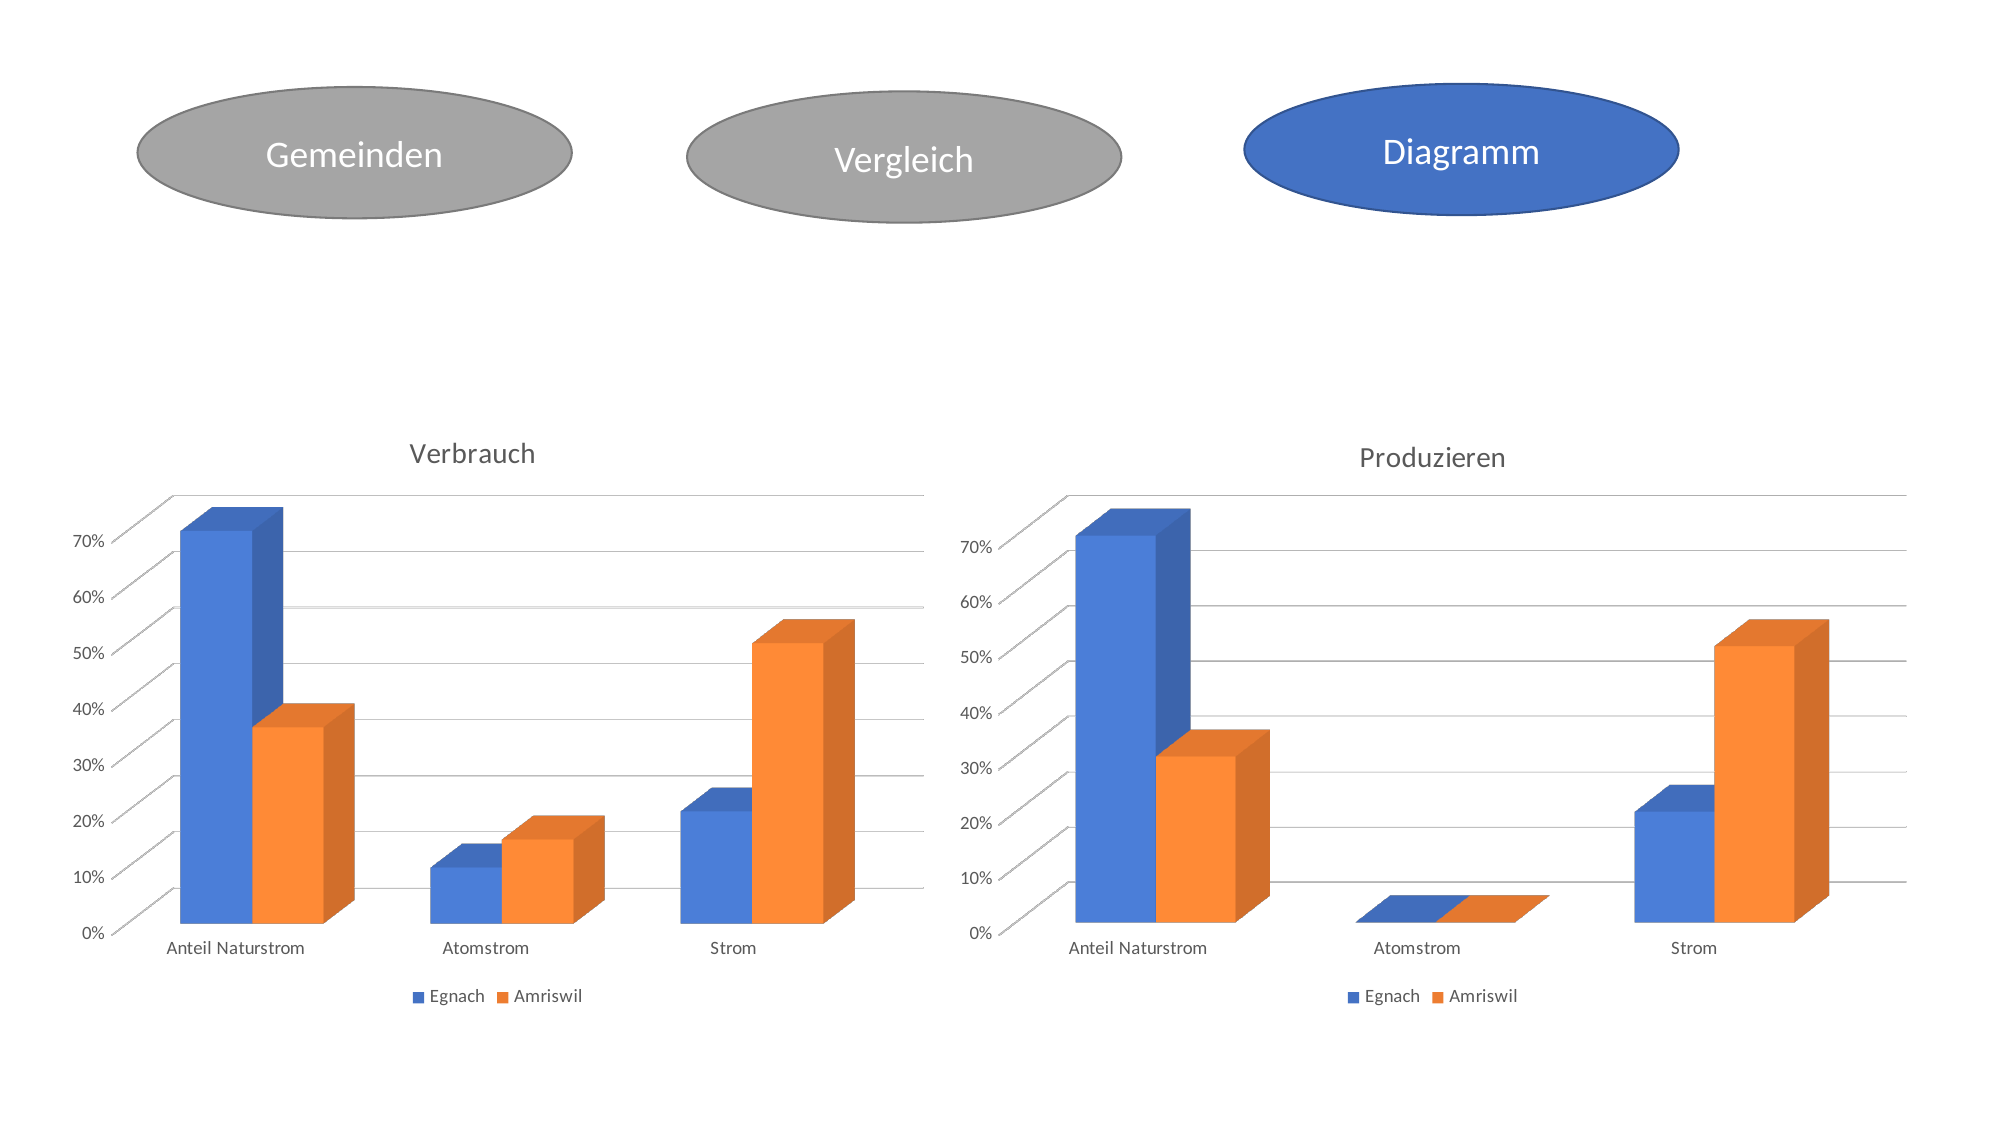

#
Diagramm
Gemeinden
Vergleich

[unsupported chart]

[unsupported chart]